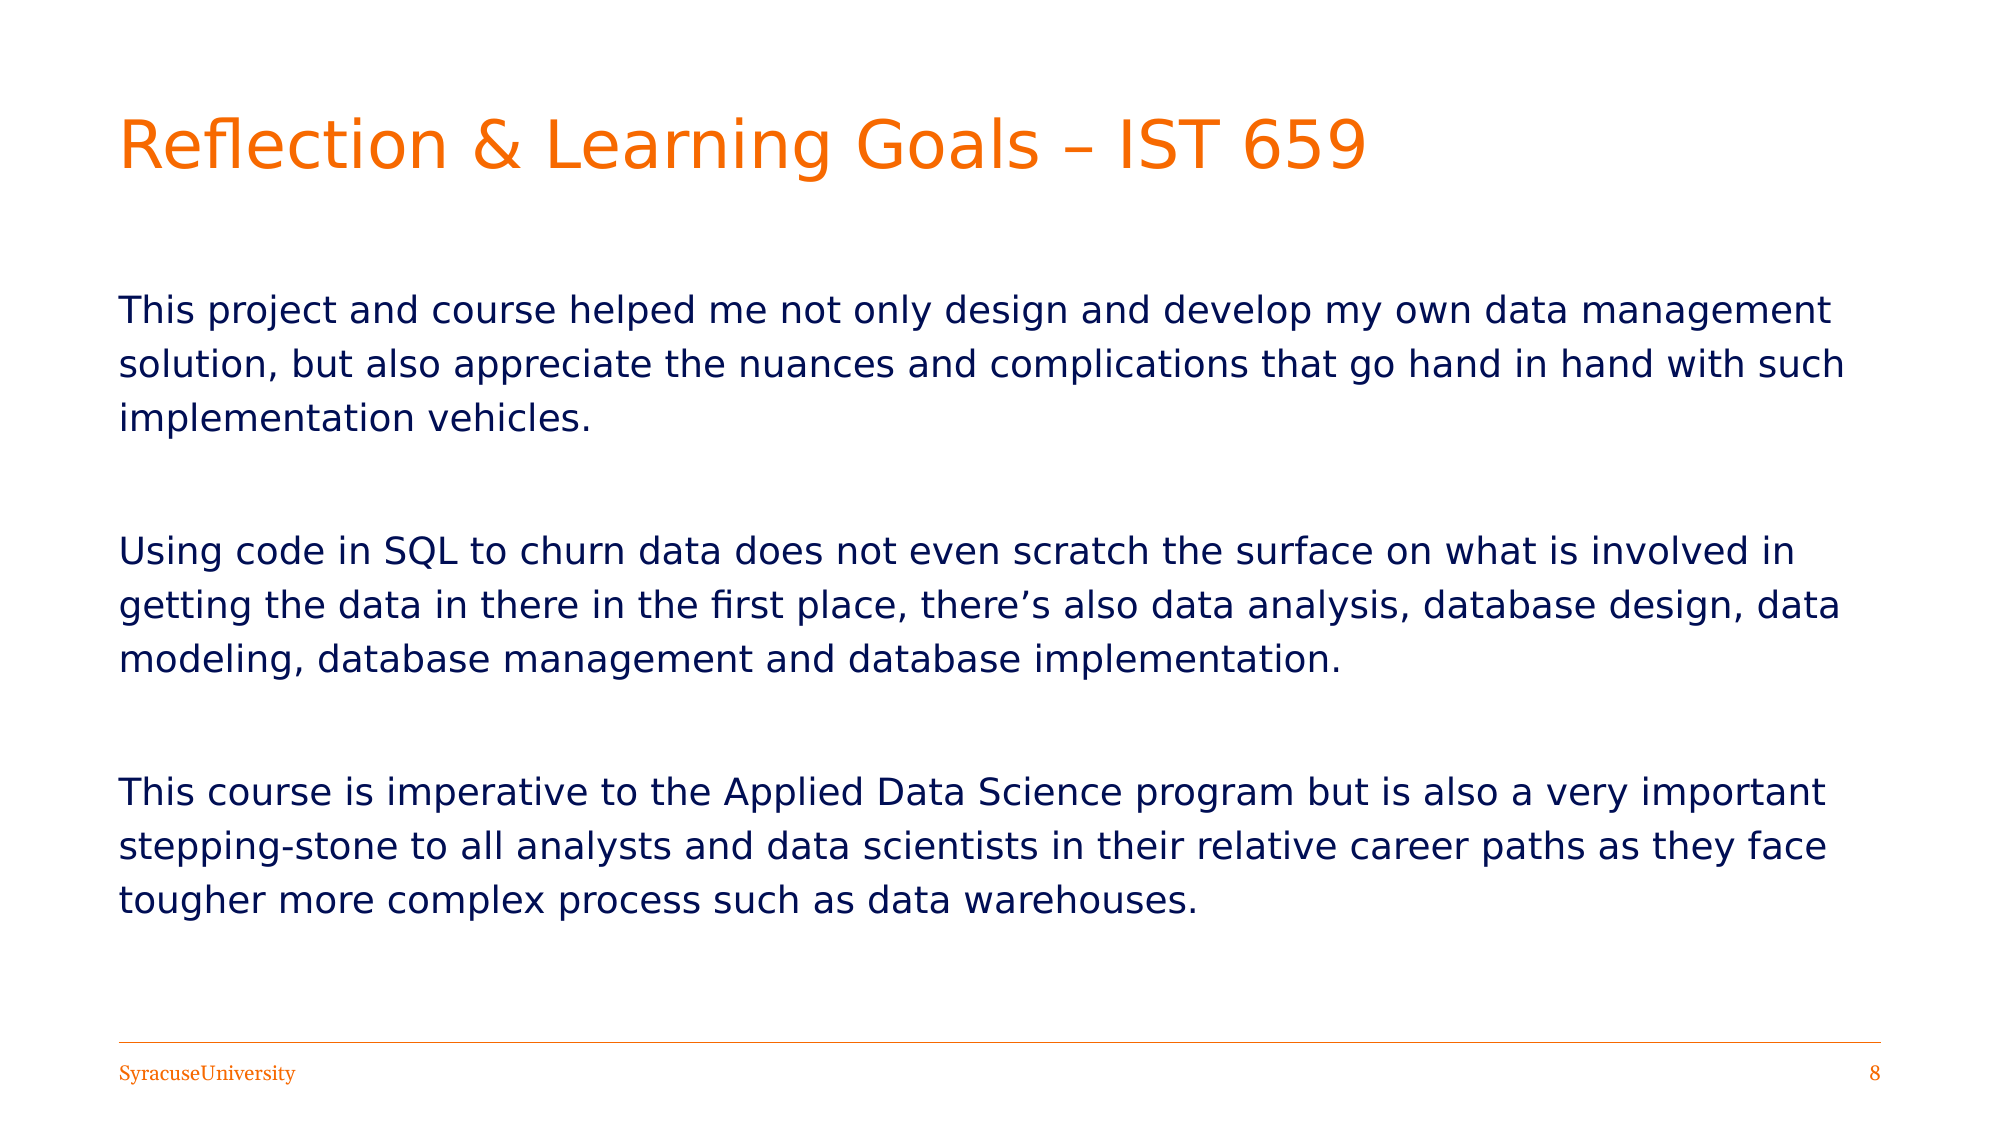

# Reflection & Learning Goals – IST 659
This project and course helped me not only design and develop my own data management solution, but also appreciate the nuances and complications that go hand in hand with such implementation vehicles.

Using code in SQL to churn data does not even scratch the surface on what is involved in getting the data in there in the first place, there’s also data analysis, database design, data modeling, database management and database implementation.

This course is imperative to the Applied Data Science program but is also a very important stepping-stone to all analysts and data scientists in their relative career paths as they face tougher more complex process such as data warehouses.